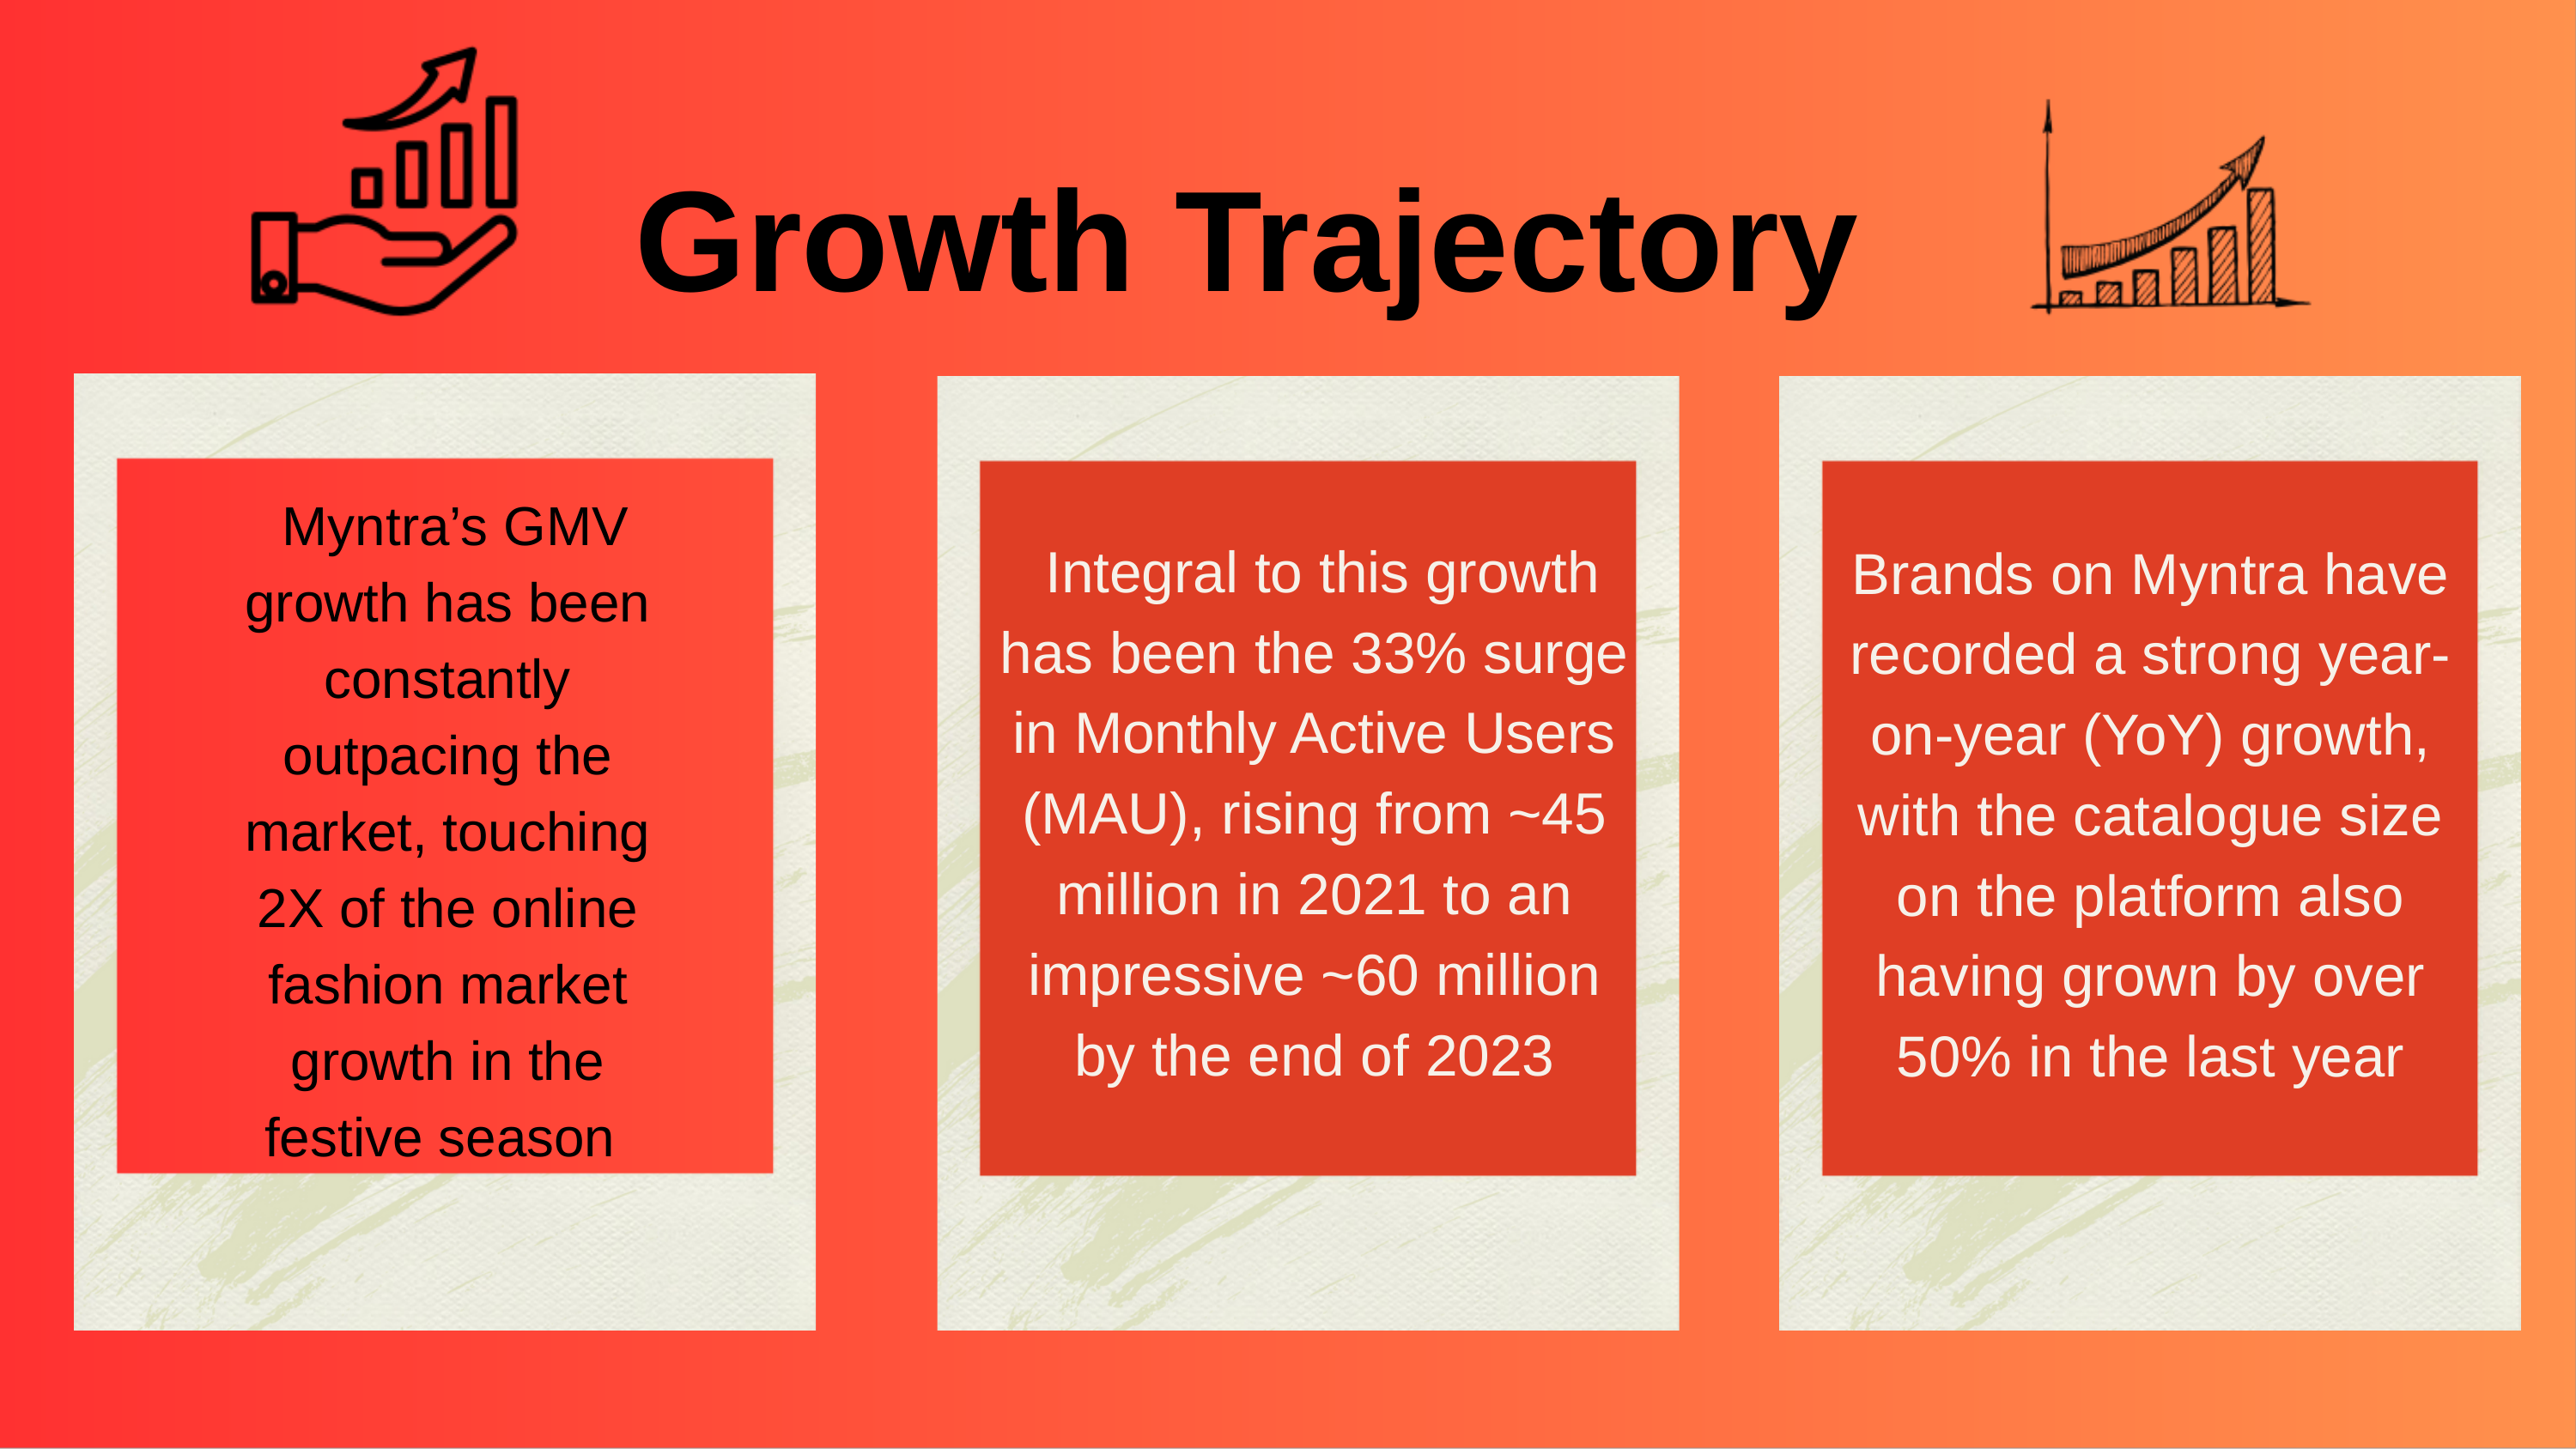

Growth Trajectory

 Myntra’s GMV growth has been constantly outpacing the market, touching 2X of the online fashion market growth in the festive season
 Integral to this growth has been the 33% surge in Monthly Active Users (MAU), rising from ~45 million in 2021 to an impressive ~60 million by the end of 2023
Brands on Myntra have recorded a strong year-on-year (YoY) growth, with the catalogue size on the platform also having grown by over 50% in the last year